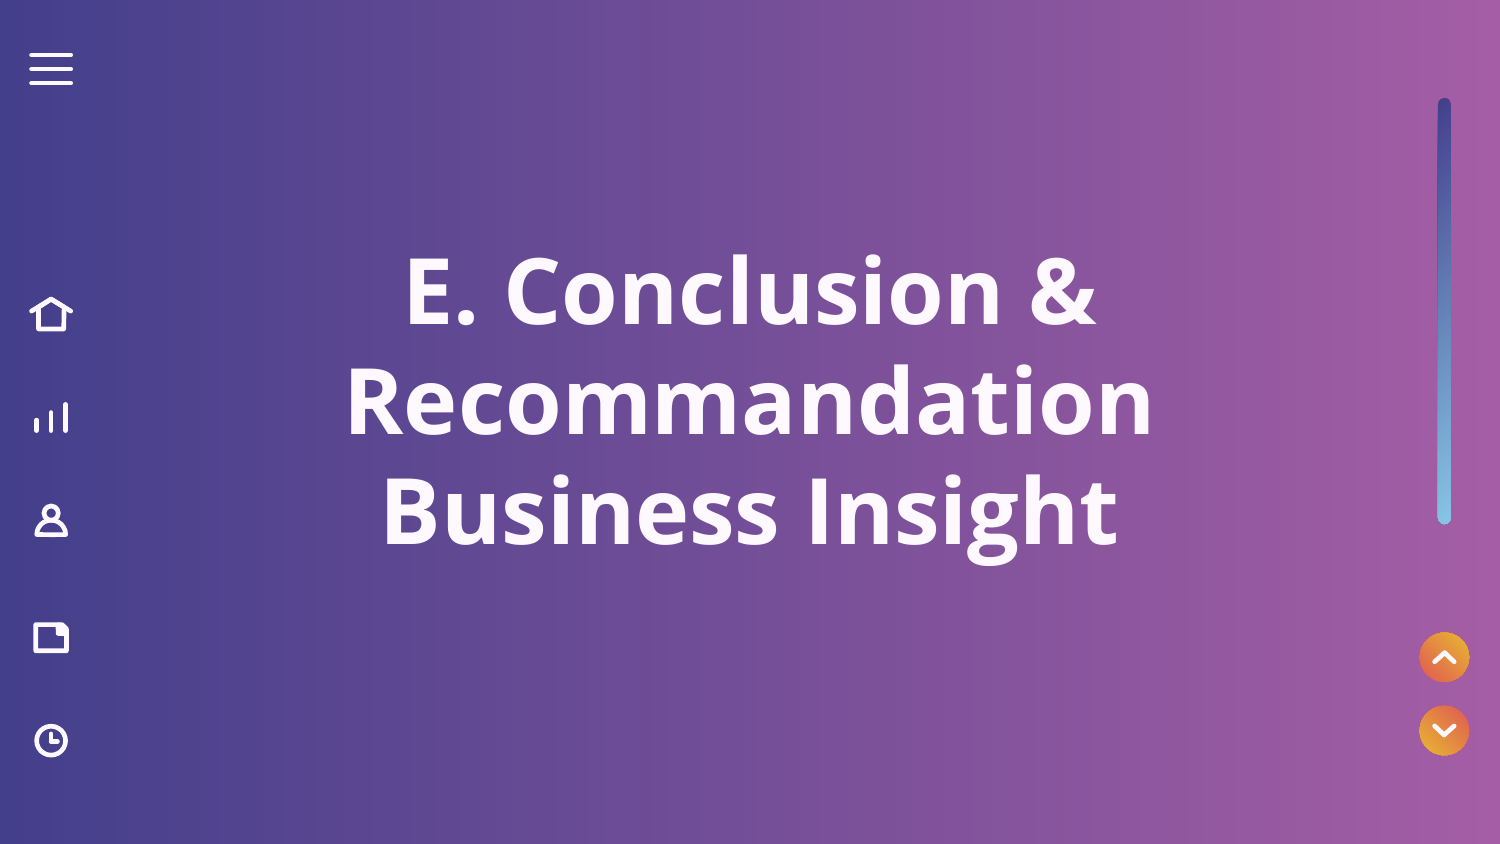

# E. Conclusion & Recommandation Business Insight